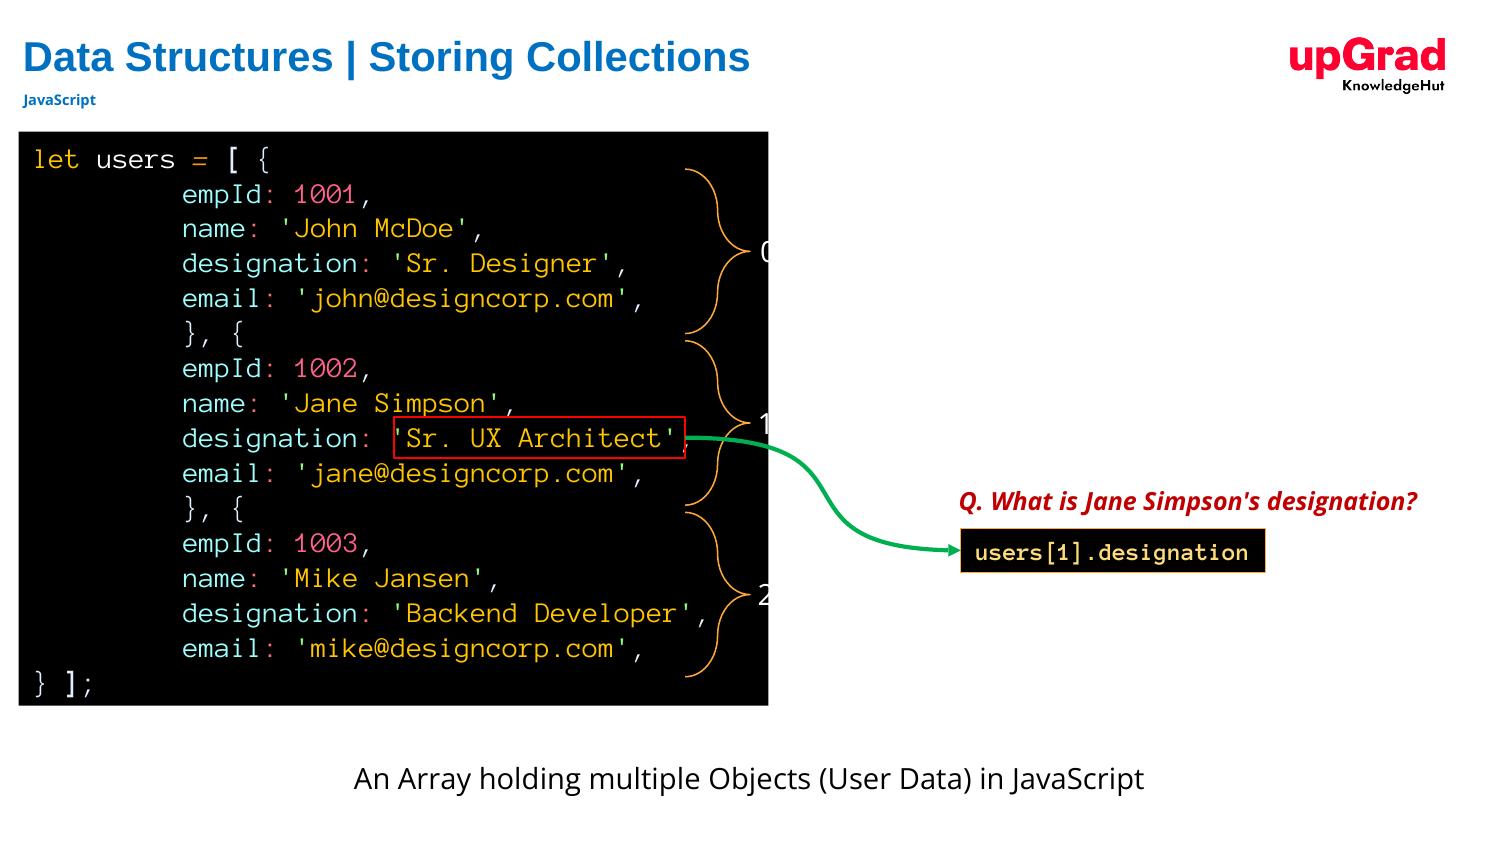

# Data Structures | Storing Collections
JavaScript
let users = [ {
	empId: 1001,
	name: 'John McDoe',
	designation: 'Sr. Designer',
	email: 'john@designcorp.com',
	}, {
	empId: 1002,
	name: 'Jane Simpson',
	designation: 'Sr. UX Architect',
	email: 'jane@designcorp.com',
	}, {
	empId: 1003,
	name: 'Mike Jansen',
	designation: 'Backend Developer',
	email: 'mike@designcorp.com',
} ];

0

1

Q. What is Jane Simpson's designation?

users[1].designation
2
An Array holding multiple Objects (User Data) in JavaScript